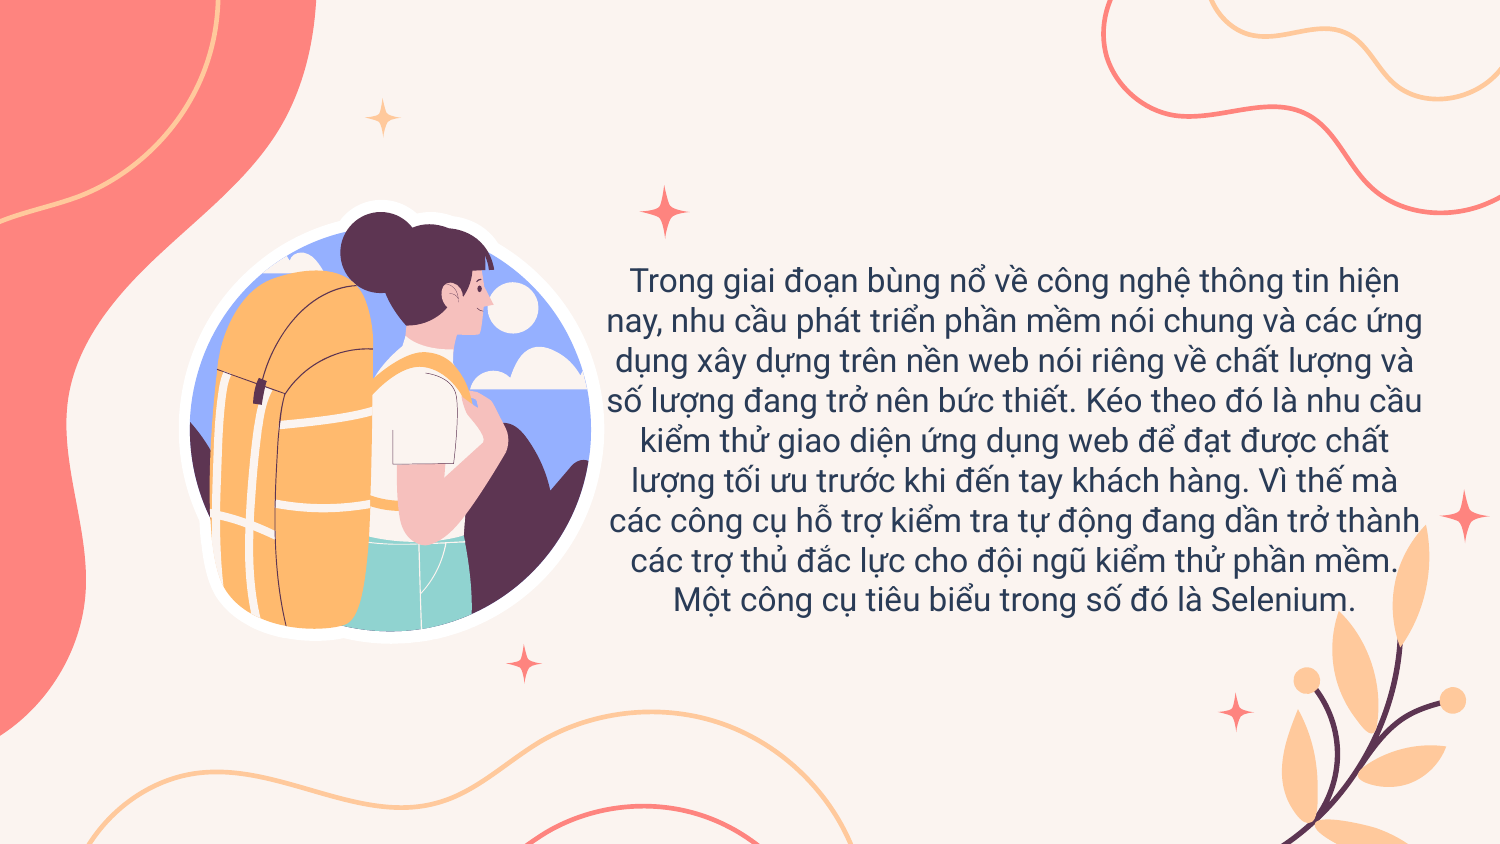

Trong giai đoạn bùng nổ về công nghệ thông tin hiện nay, nhu cầu phát triển phần mềm nói chung và các ứng dụng xây dựng trên nền web nói riêng về chất lượng và số lượng đang trở nên bức thiết. Kéo theo đó là nhu cầu kiểm thử giao diện ứng dụng web để đạt được chất lượng tối ưu trước khi đến tay khách hàng. Vì thế mà các công cụ hỗ trợ kiểm tra tự động đang dần trở thành các trợ thủ đắc lực cho đội ngũ kiểm thử phần mềm. Một công cụ tiêu biểu trong số đó là Selenium.